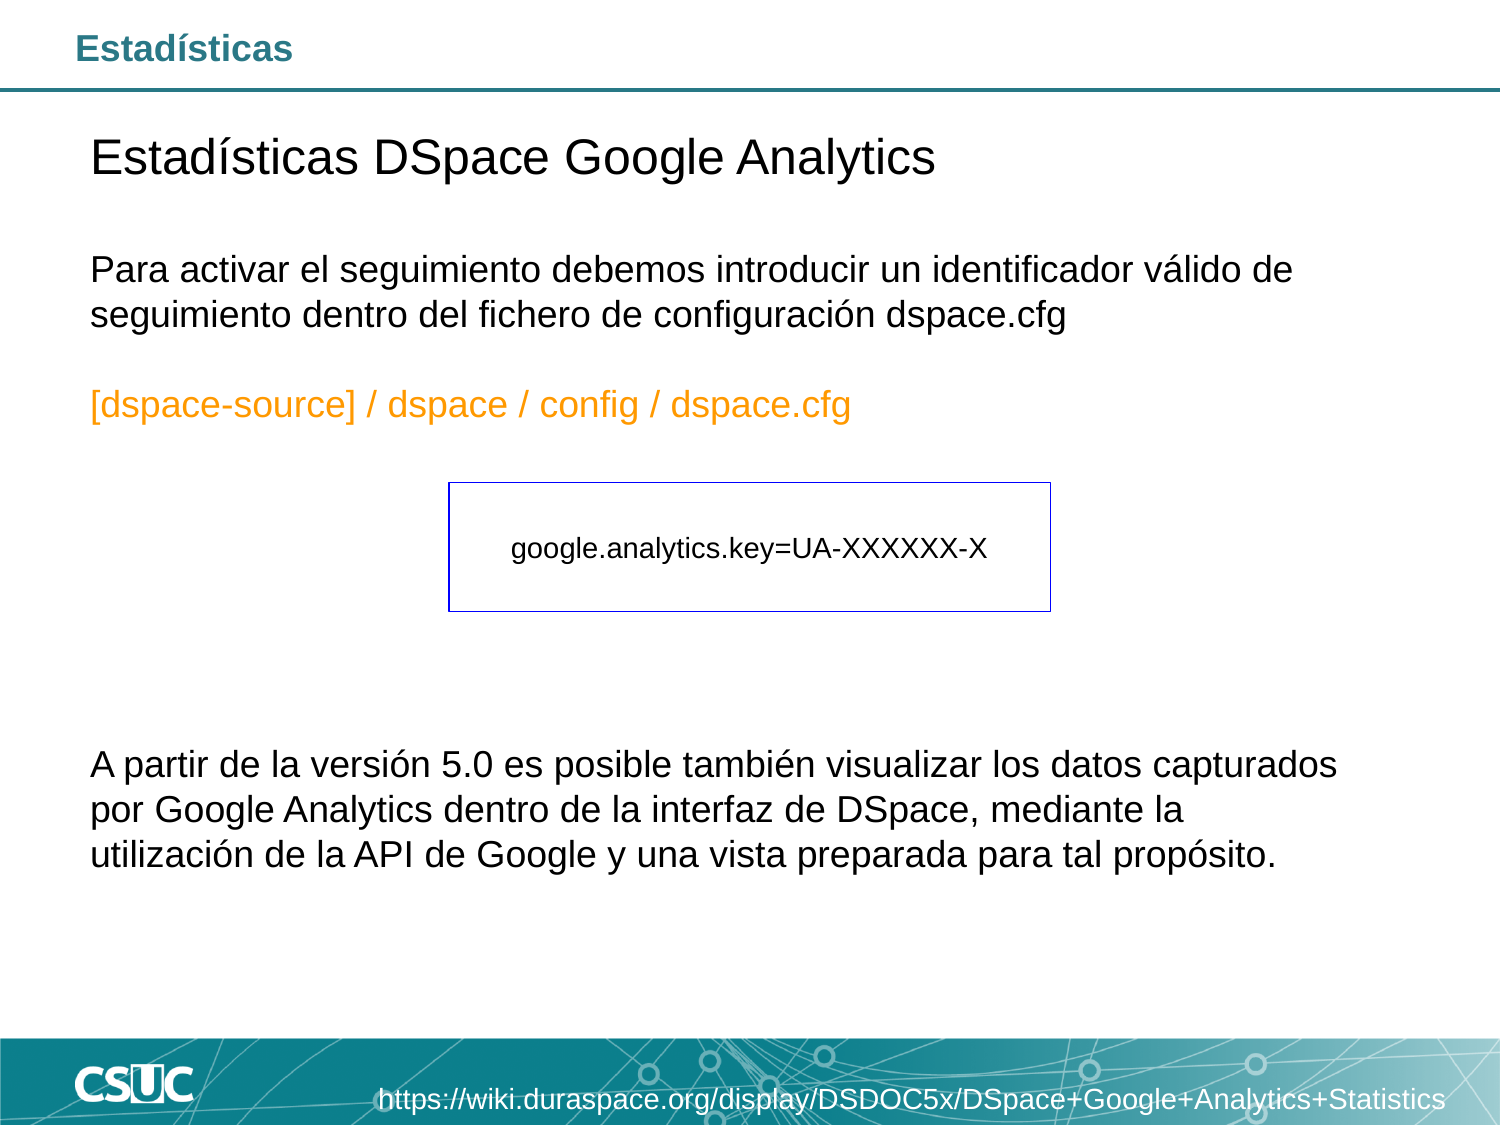

Estadísticas

Estadísticas DSpace Google Analytics

Para activar el seguimiento debemos introducir un identificador válido de seguimiento dentro del fichero de configuración dspace.cfg

[dspace-source] / dspace / config / dspace.cfg

A partir de la versión 5.0 es posible también visualizar los datos capturados por Google Analytics dentro de la interfaz de DSpace, mediante la utilización de la API de Google y una vista preparada para tal propósito.

google.analytics.key=UA-XXXXXX-X
https://wiki.duraspace.org/display/DSDOC5x/DSpace+Google+Analytics+Statistics